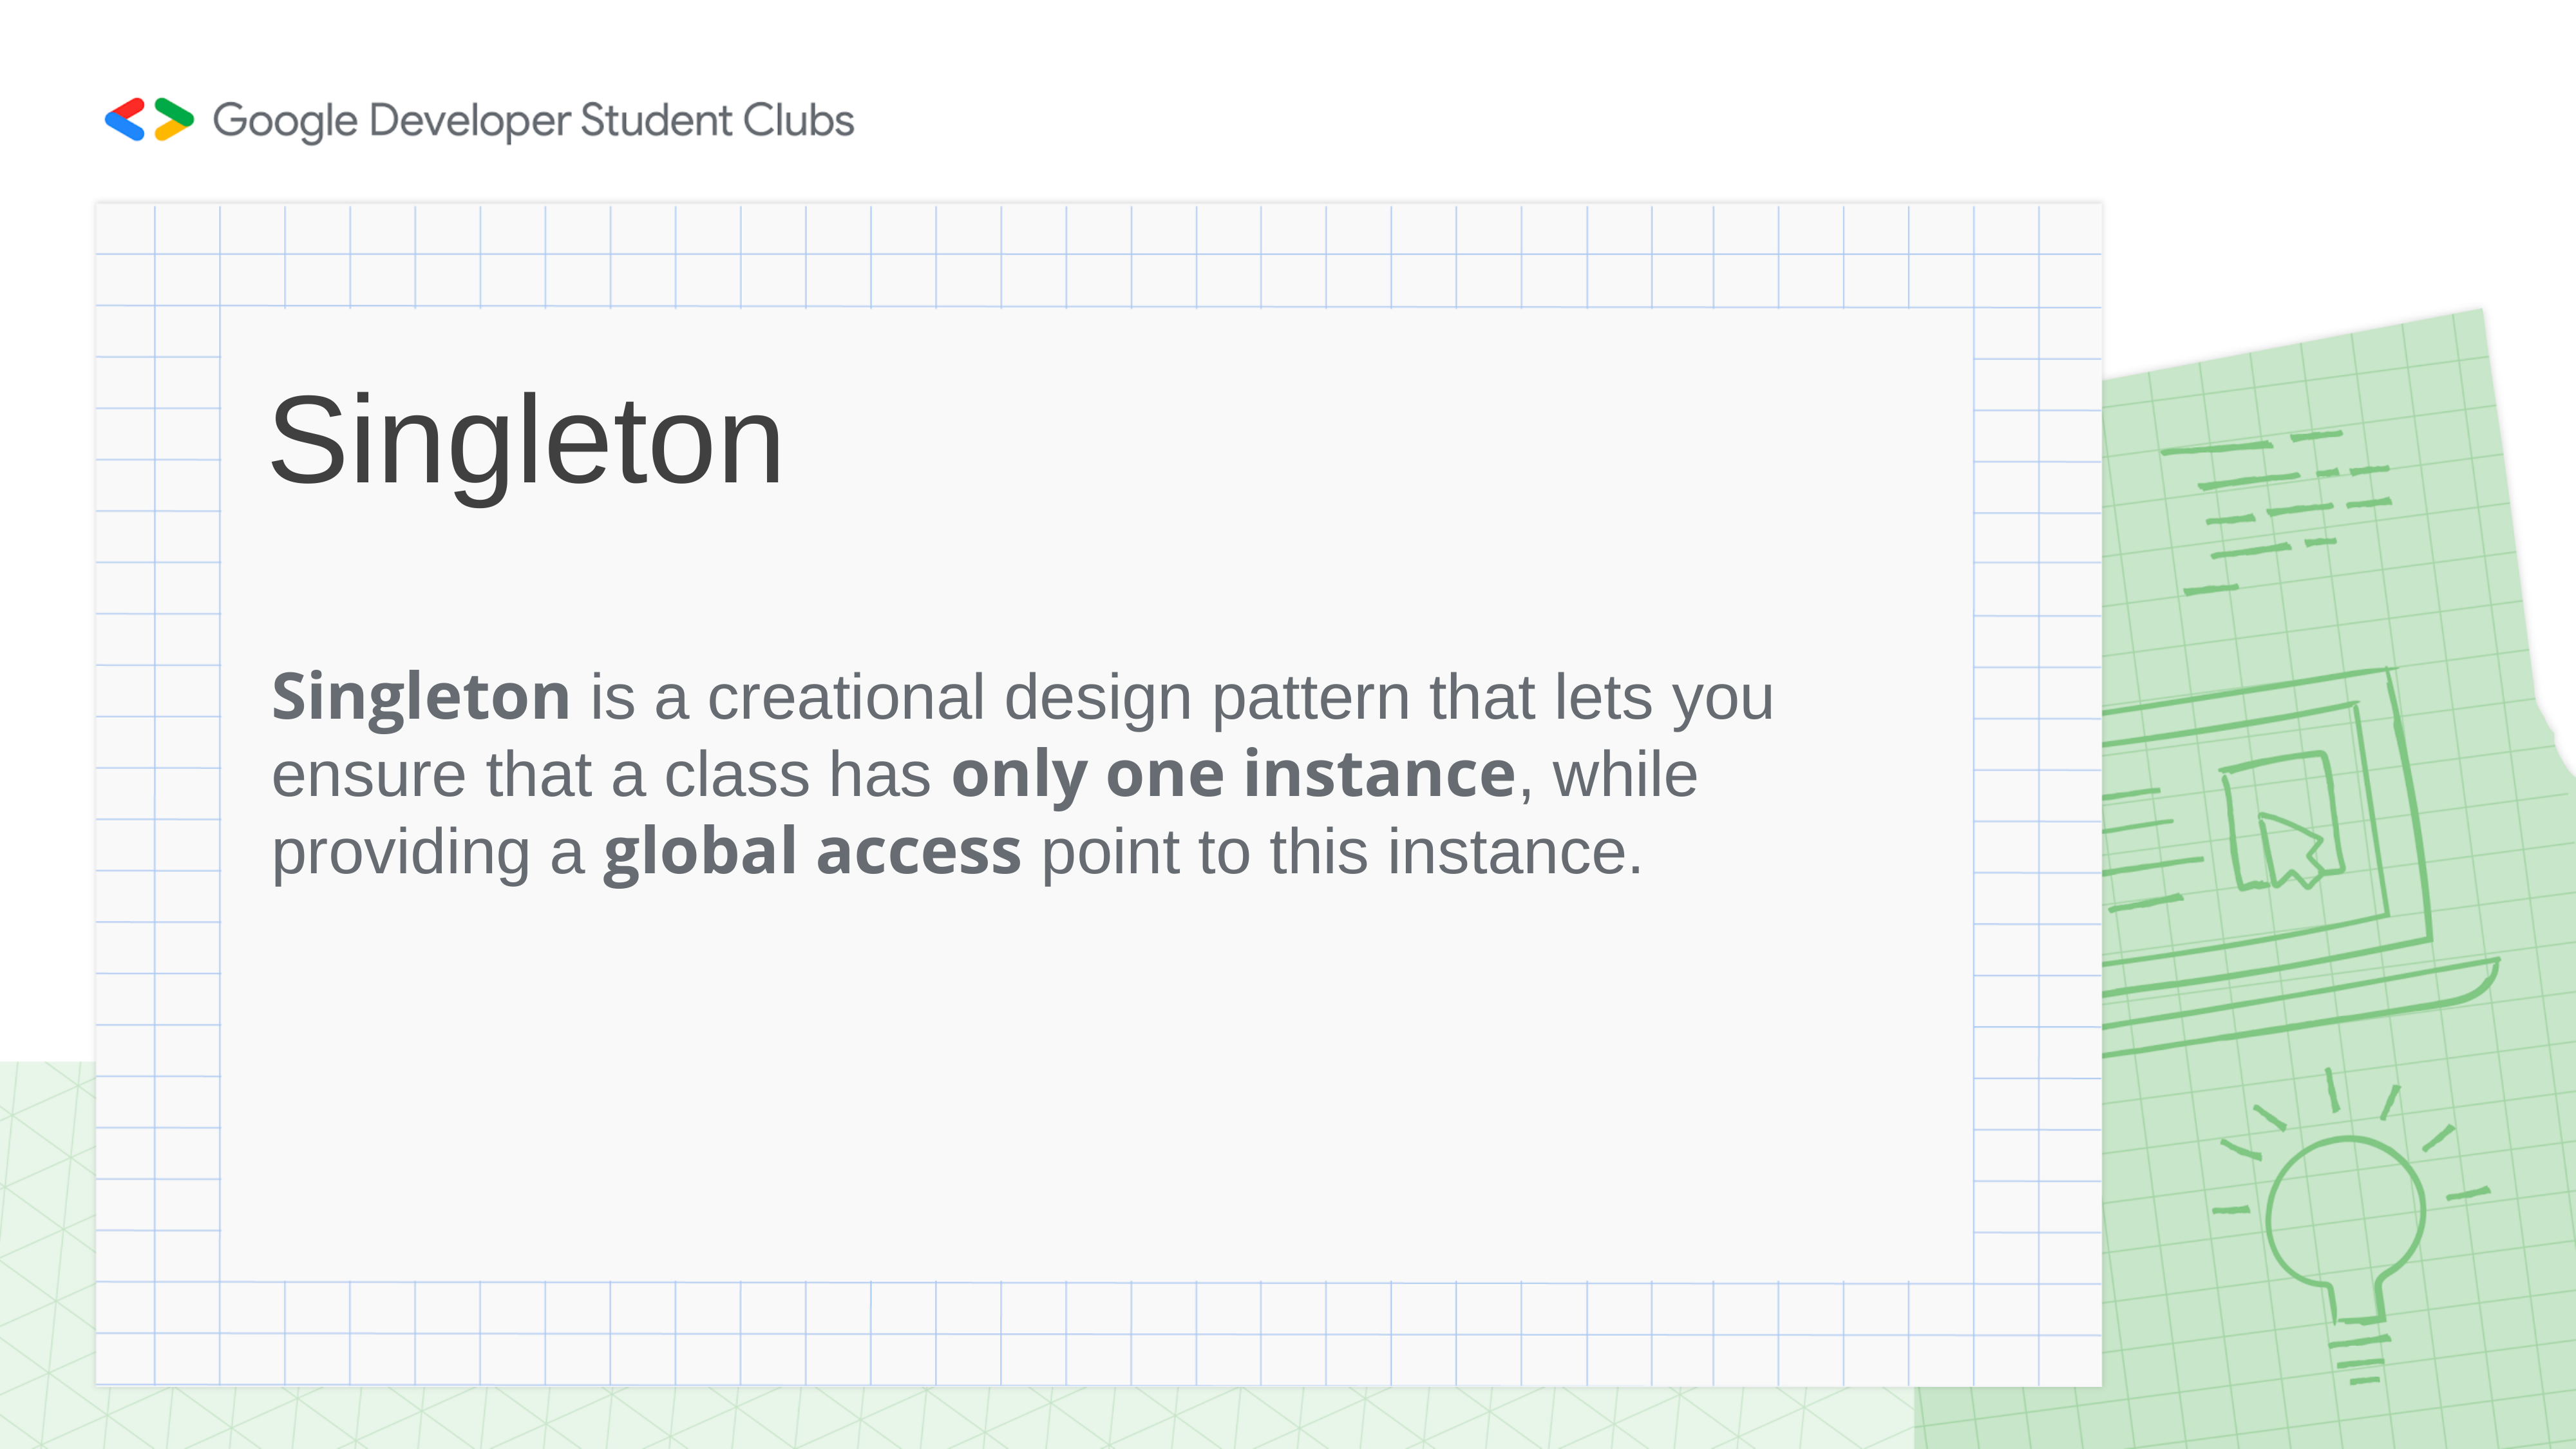

# Singleton
Singleton is a creational design pattern that lets you ensure that a class has only one instance, while providing a global access point to this instance.